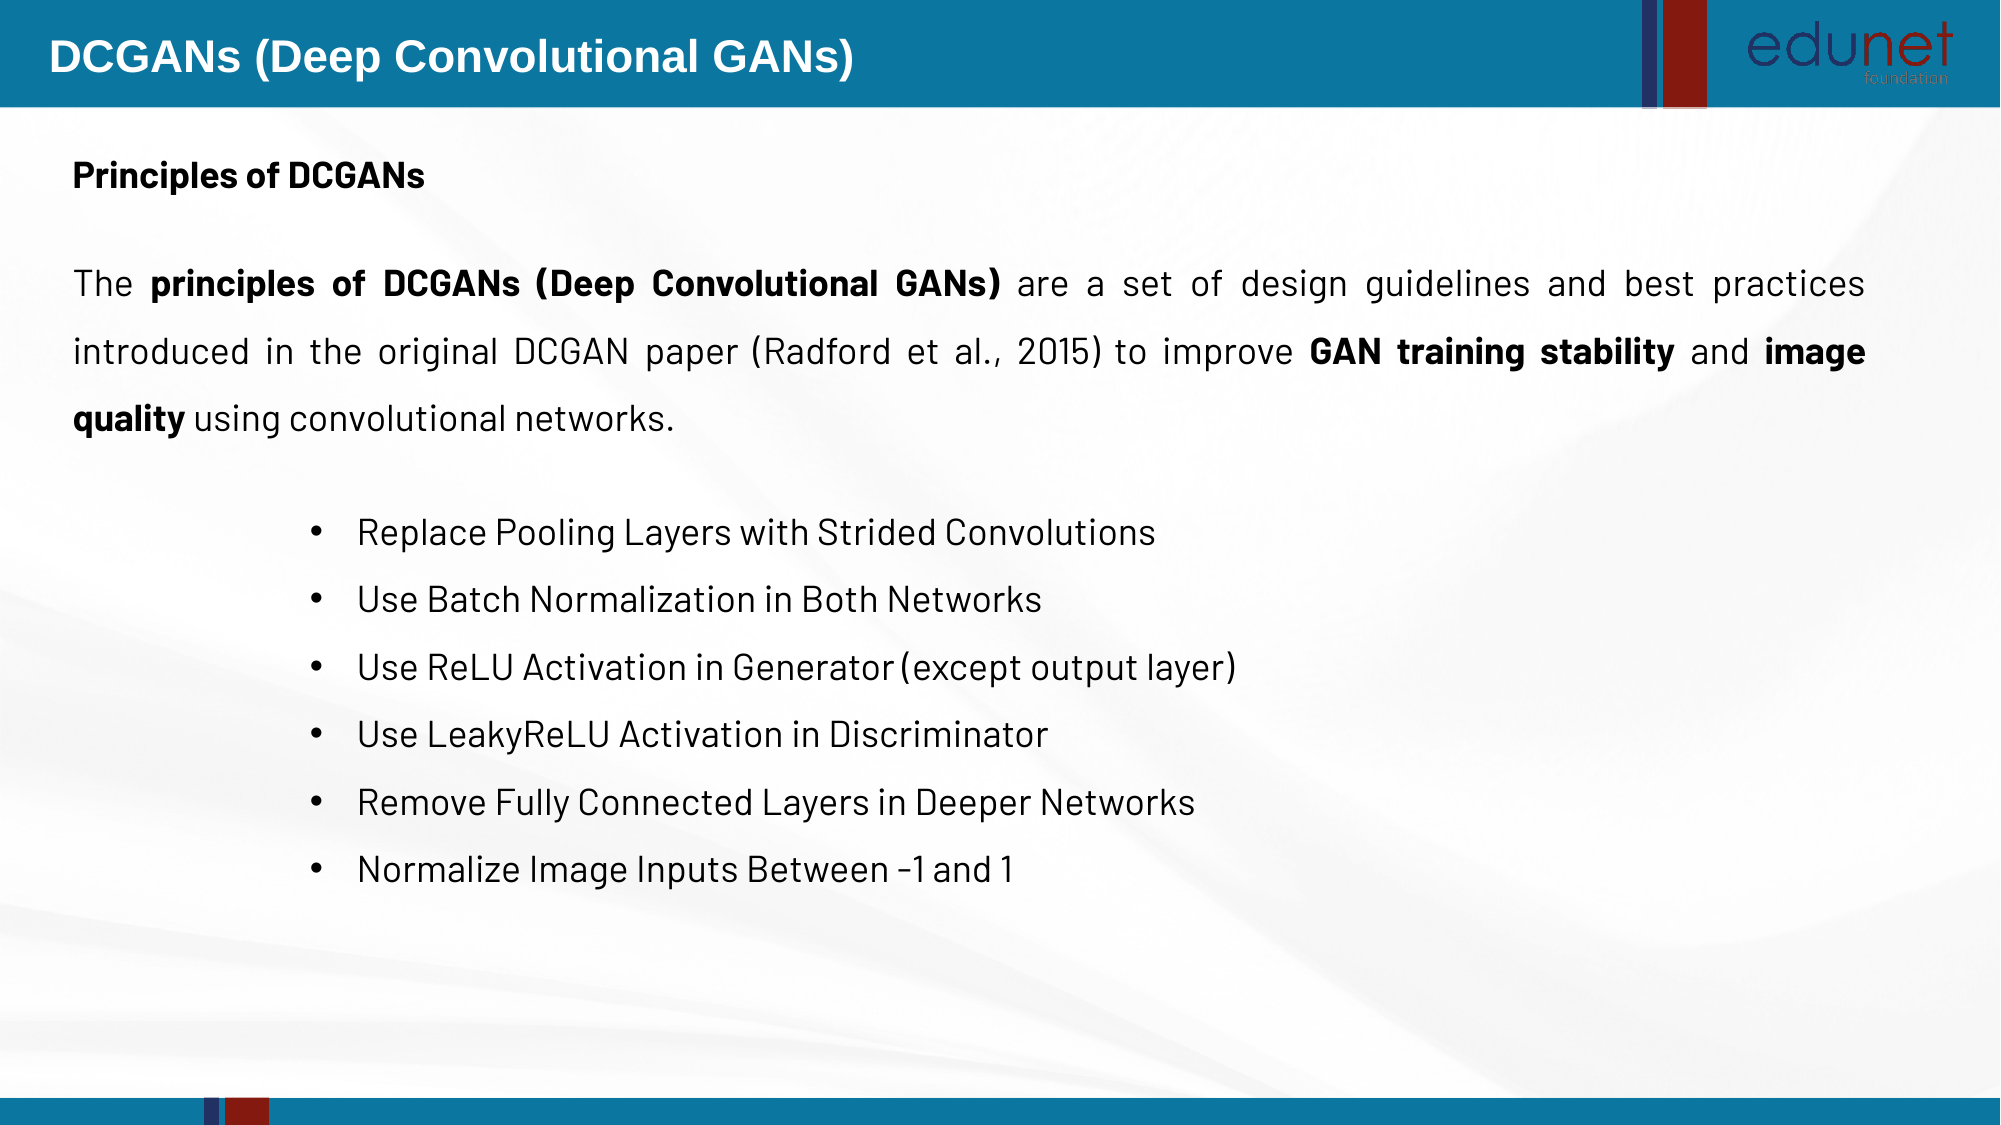

DCGANs (Deep Convolutional GANs)
Principles of DCGANs
The principles of DCGANs (Deep Convolutional GANs) are a set of design guidelines and best practices introduced in the original DCGAN paper (Radford et al., 2015) to improve GAN training stability and image quality using convolutional networks.
Replace Pooling Layers with Strided Convolutions
Use Batch Normalization in Both Networks
Use ReLU Activation in Generator (except output layer)
Use LeakyReLU Activation in Discriminator
Remove Fully Connected Layers in Deeper Networks
Normalize Image Inputs Between -1 and 1